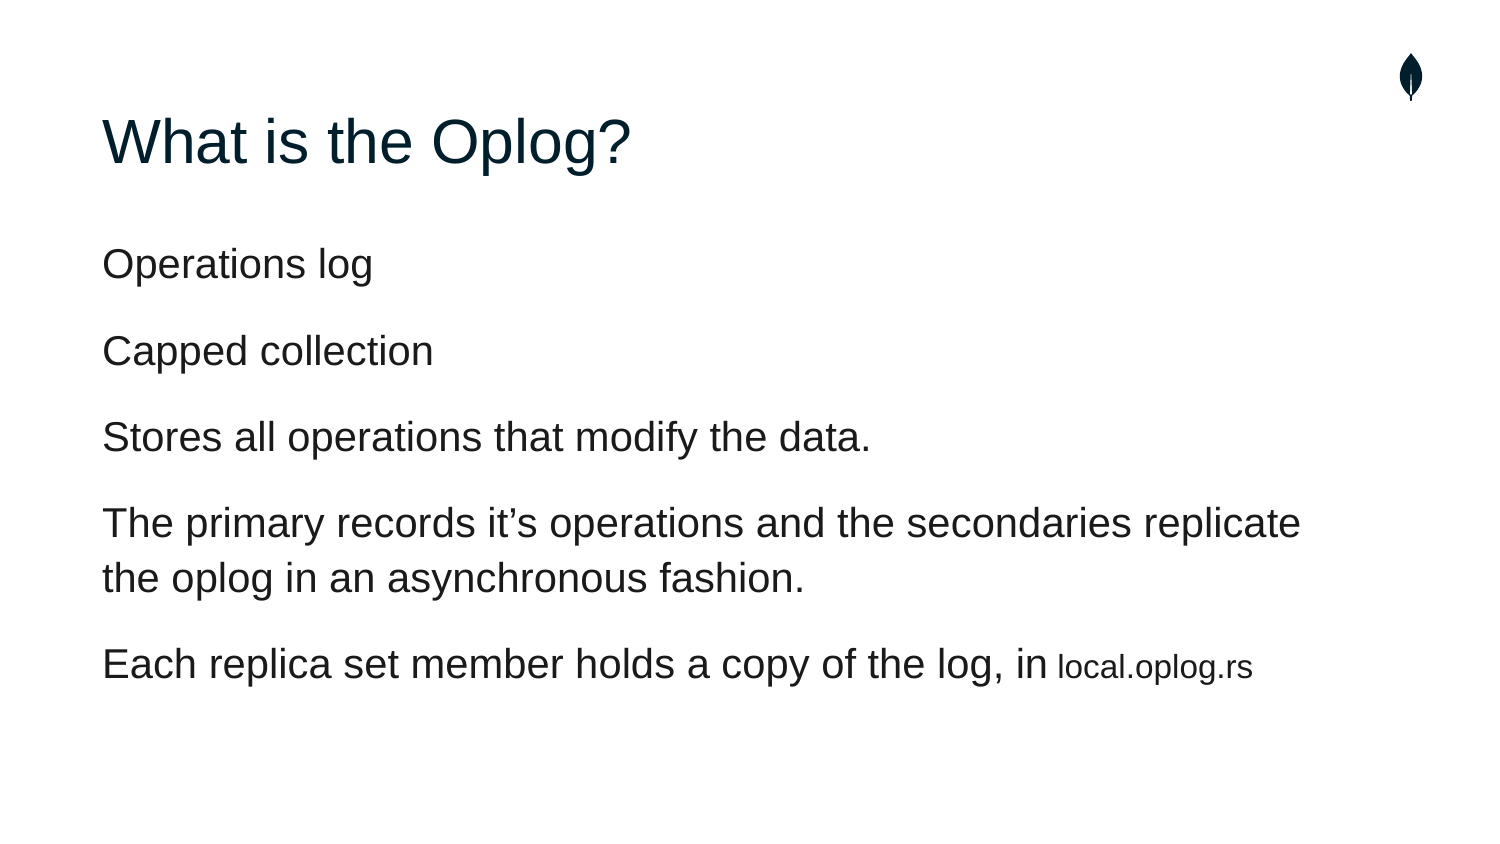

# What is the Oplog?
Operations log
Capped collection
Stores all operations that modify the data.
The primary records it’s operations and the secondaries replicate the oplog in an asynchronous fashion.
Each replica set member holds a copy of the log, in local.oplog.rs